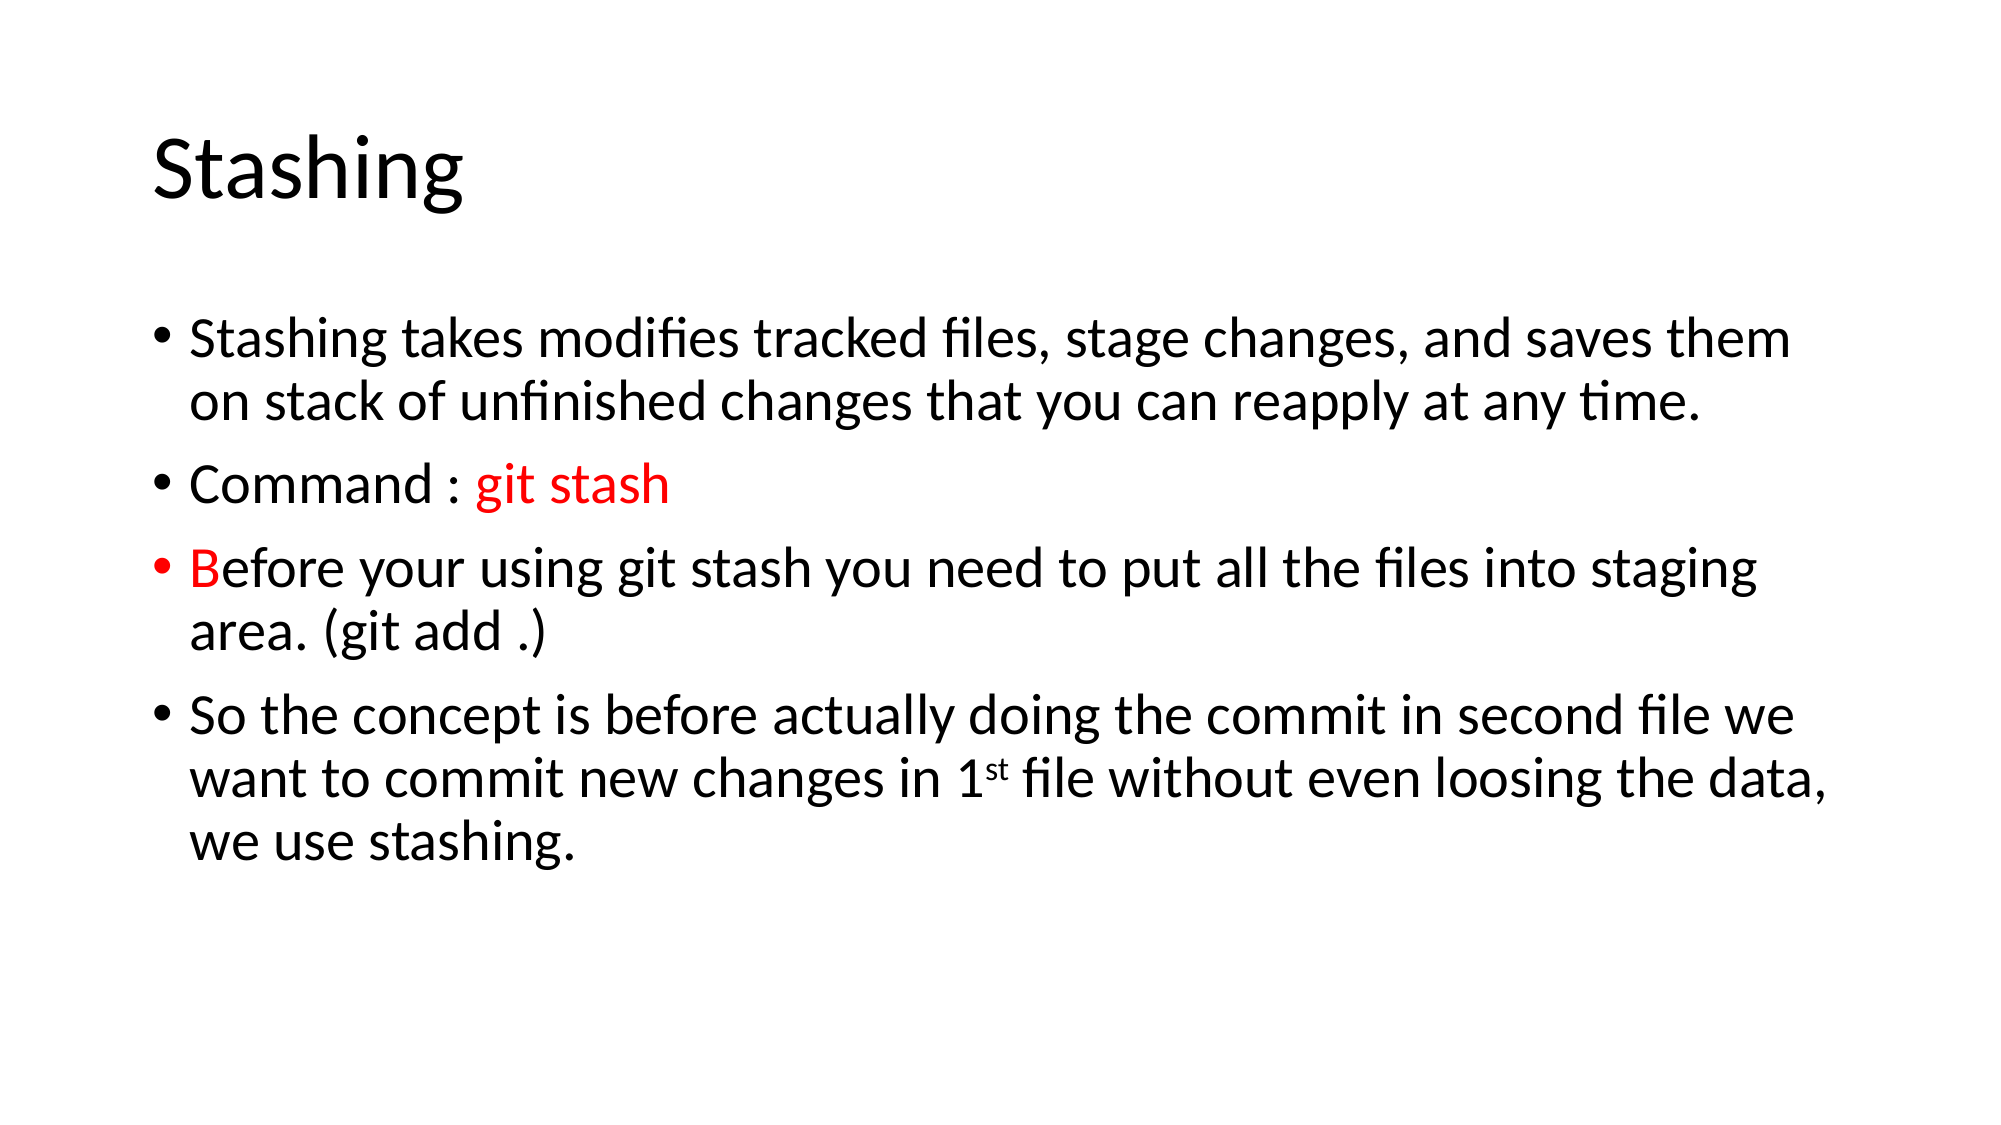

# Stashing
Stashing takes modifies tracked files, stage changes, and saves them on stack of unfinished changes that you can reapply at any time.
Command : git stash
Before your using git stash you need to put all the files into staging area. (git add .)
So the concept is before actually doing the commit in second file we want to commit new changes in 1st file without even loosing the data, we use stashing.